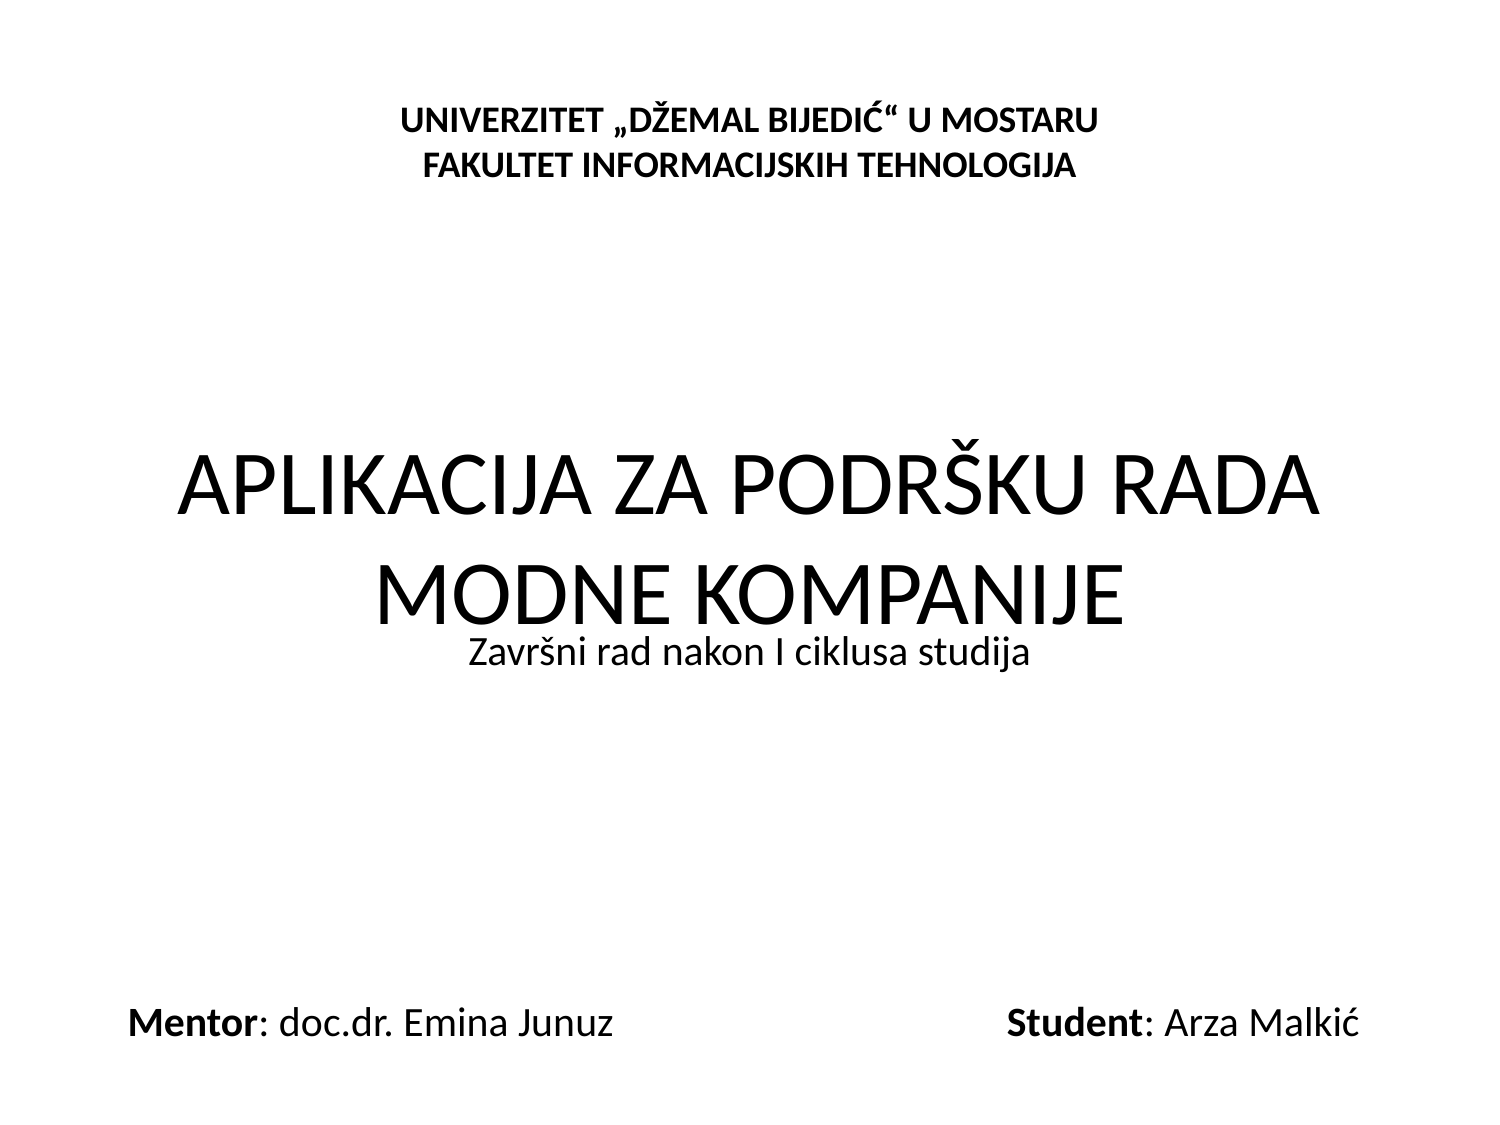

# APLIKACIJA ZA PODRŠKU RADA MODNE KOMPANIJE
Završni rad nakon I ciklusa studija
Mentor: doc.dr. Emina Junuz
Student: Arza Malkić